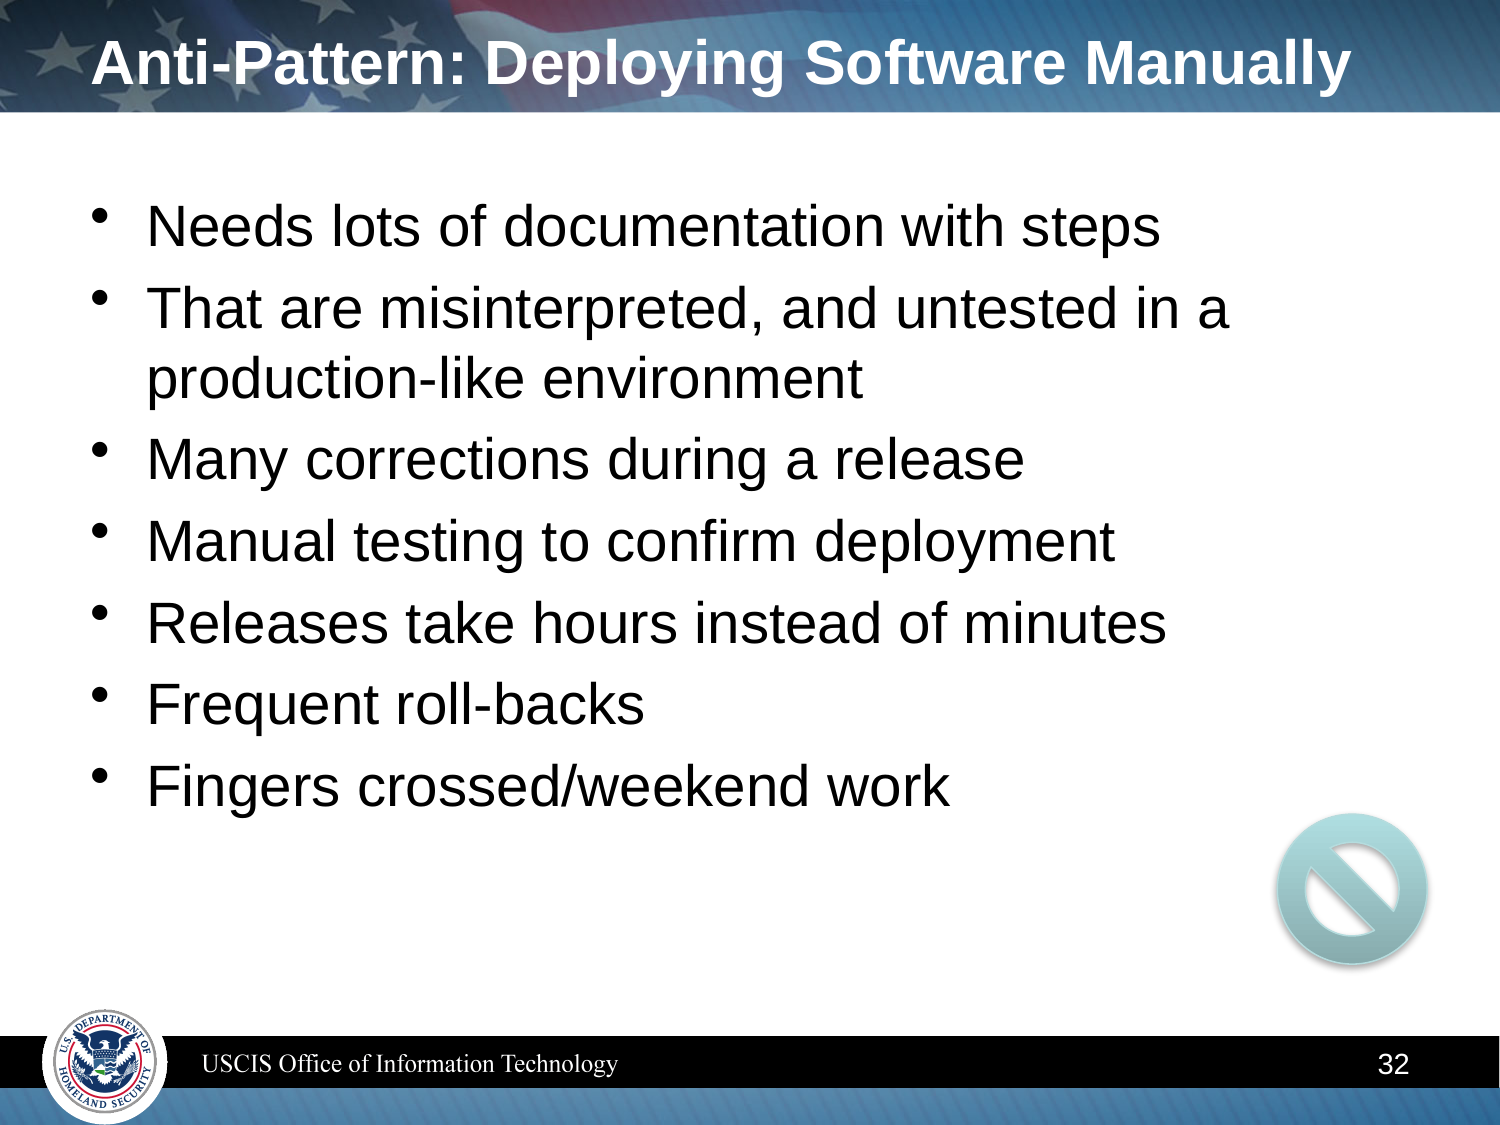

# Anti-Pattern: Deploying Software Manually
Needs lots of documentation with steps
That are misinterpreted, and untested in a production-like environment
Many corrections during a release
Manual testing to confirm deployment
Releases take hours instead of minutes
Frequent roll-backs
Fingers crossed/weekend work

32